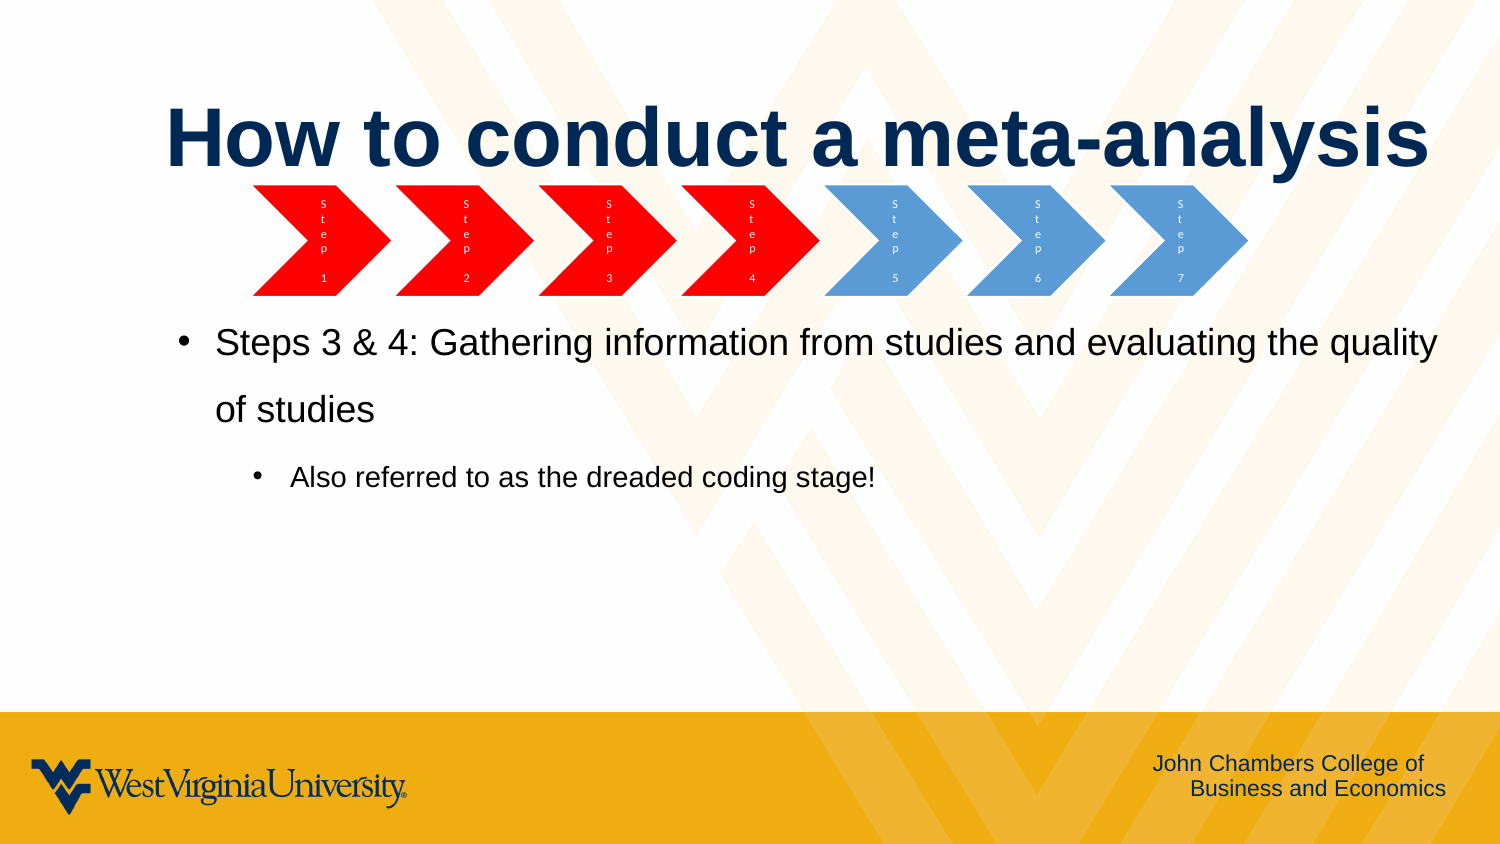

How to conduct a meta-analysis
Step 1

Steps 3 & 4: Gathering information from studies and evaluating the quality of studies
Also referred to as the dreaded coding stage!

John Chambers College of Business and Economics